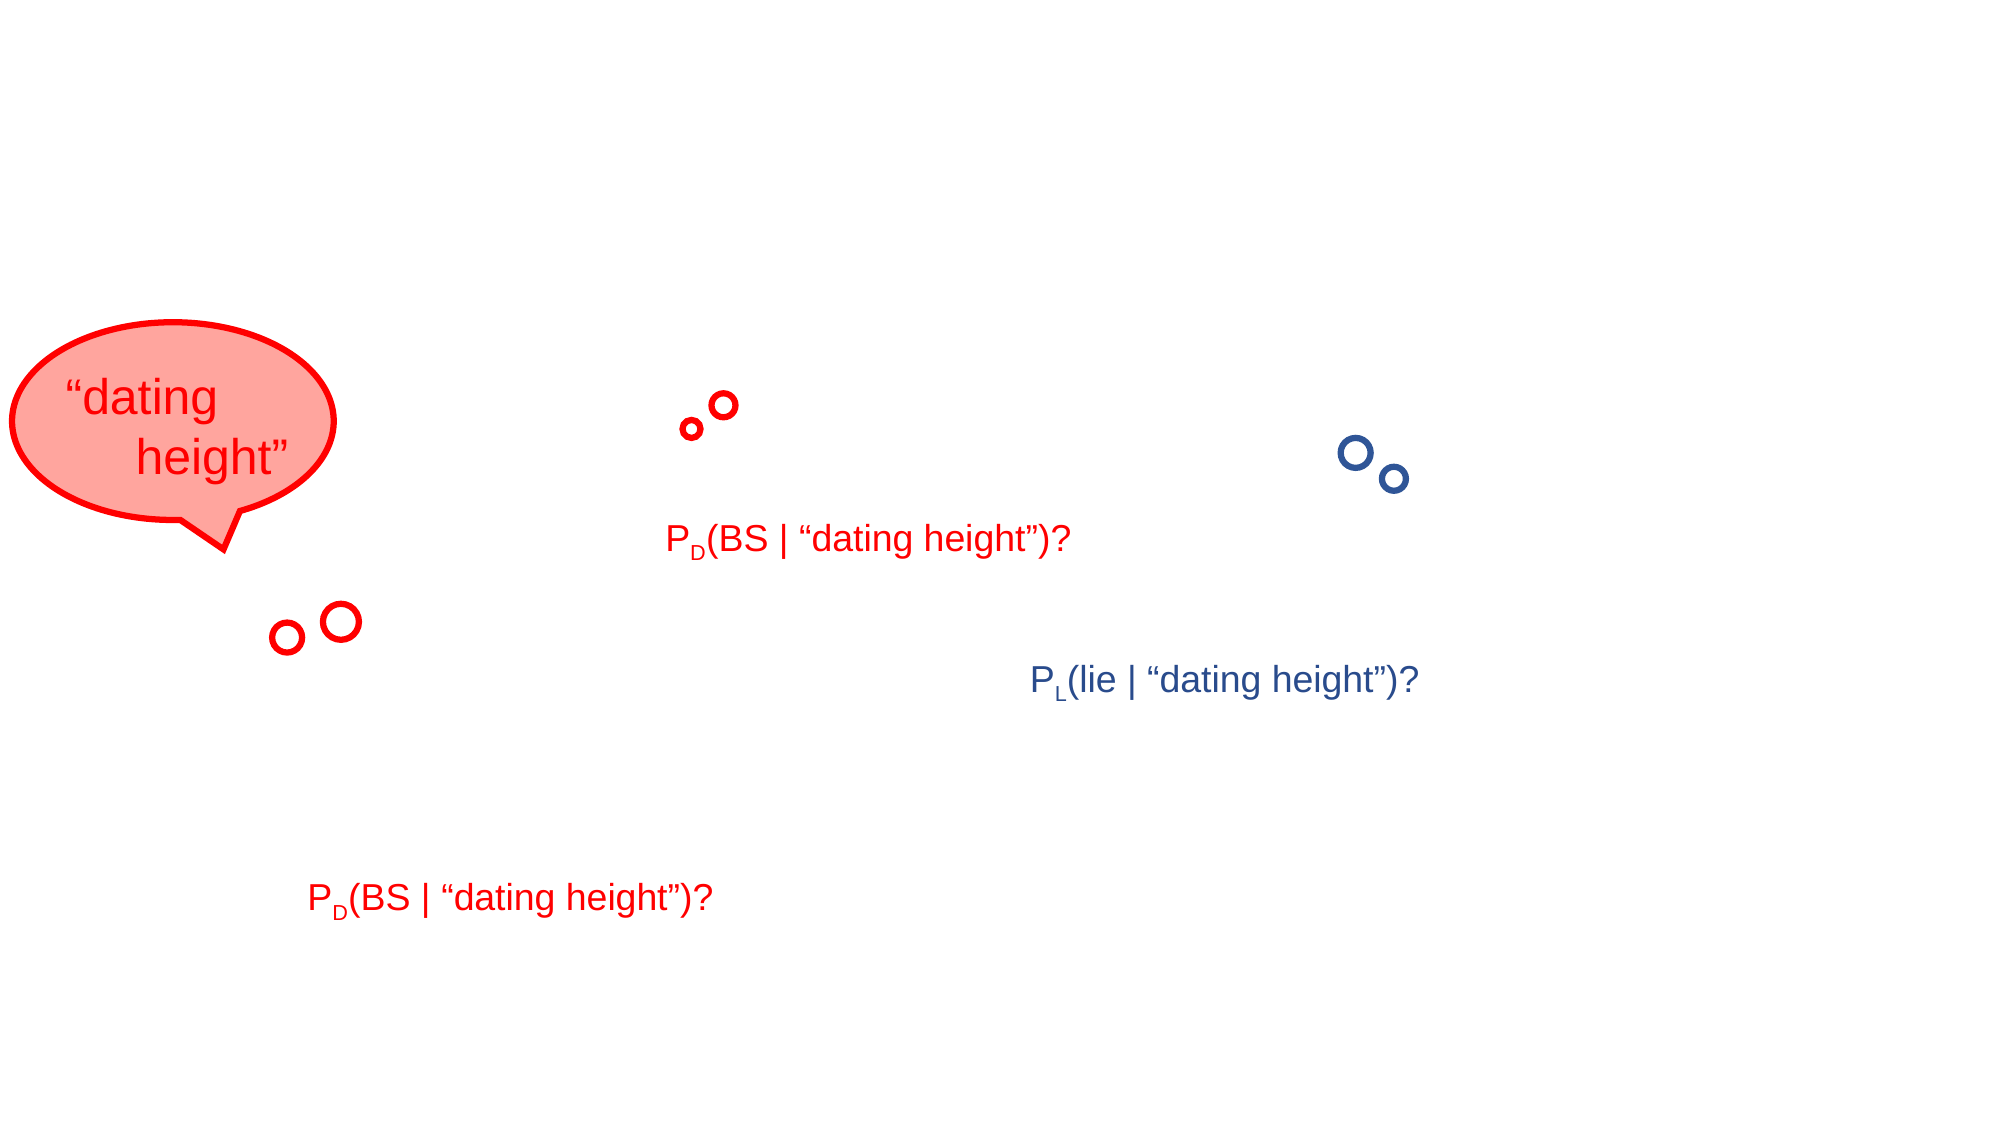

“dating
     height”

PD(BS | “dating height”)?

PL(lie | “dating height”)?
PD(BS | “dating height”)?